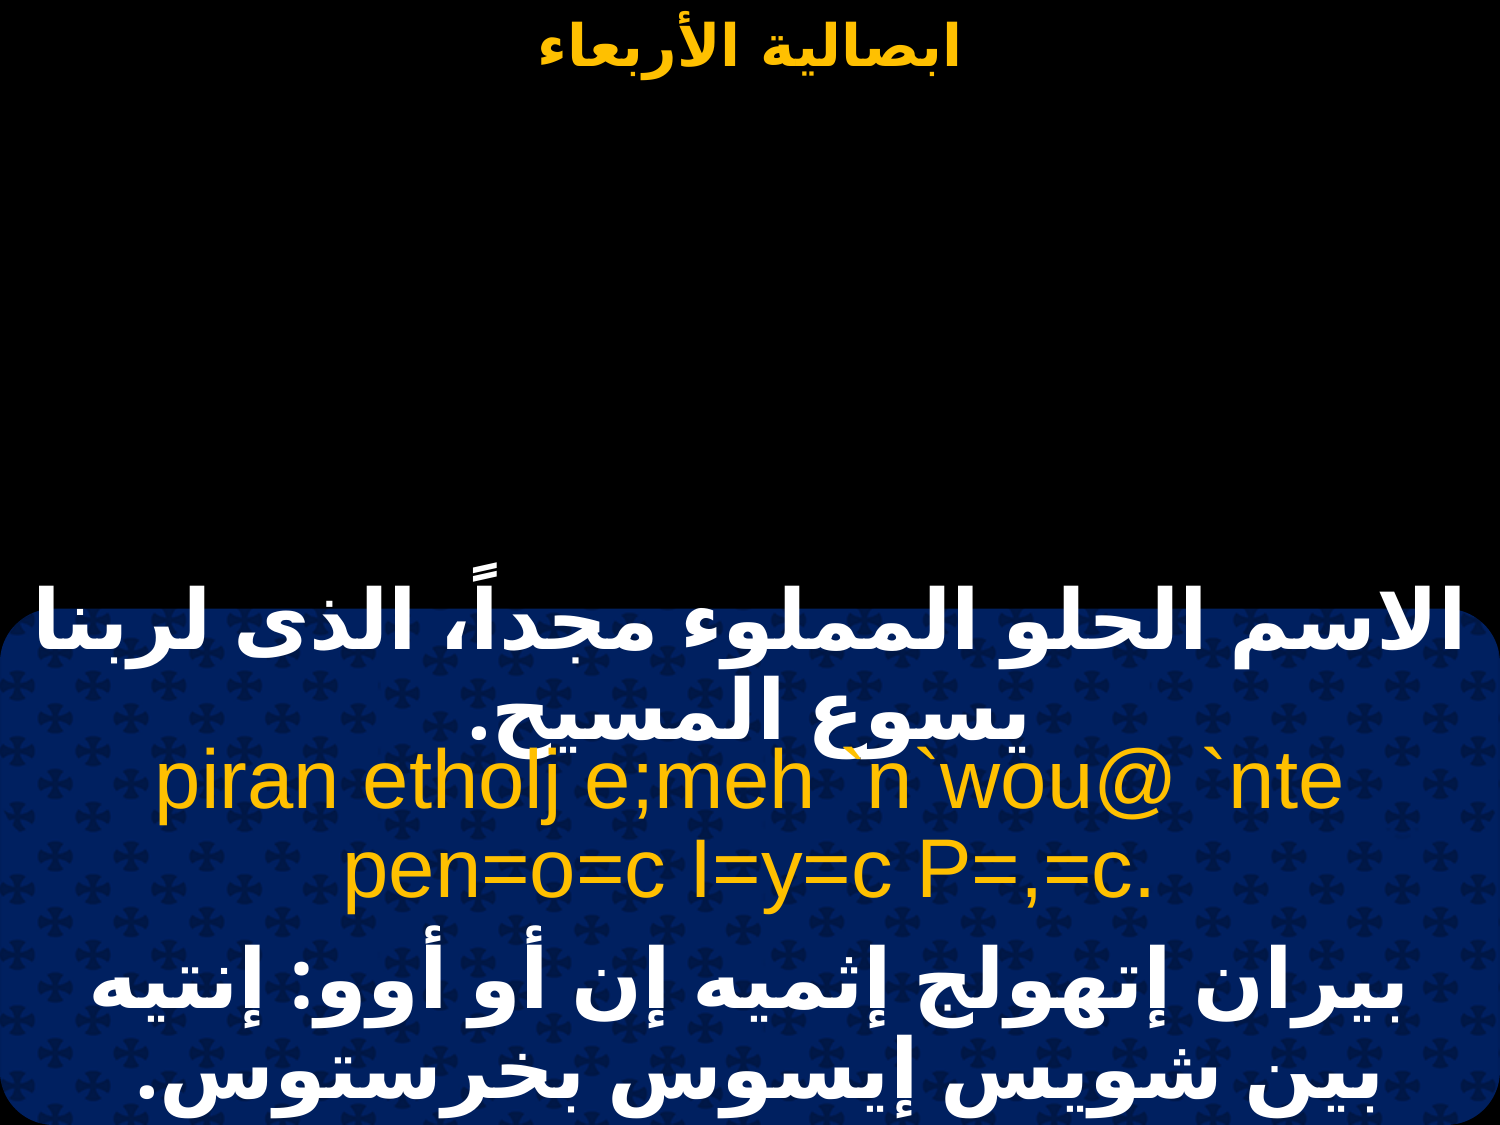

#
الاسم الحلو المملوء مجداً، الذى لربنا يسوع المسيح.
piran etholj e;meh `n`wou@ `nte pen=o=c I=y=c P=,=c.
بيران إتهولج إثميه إن أو أوو: إنتيه بين شويس إيسوس بخرستوس.